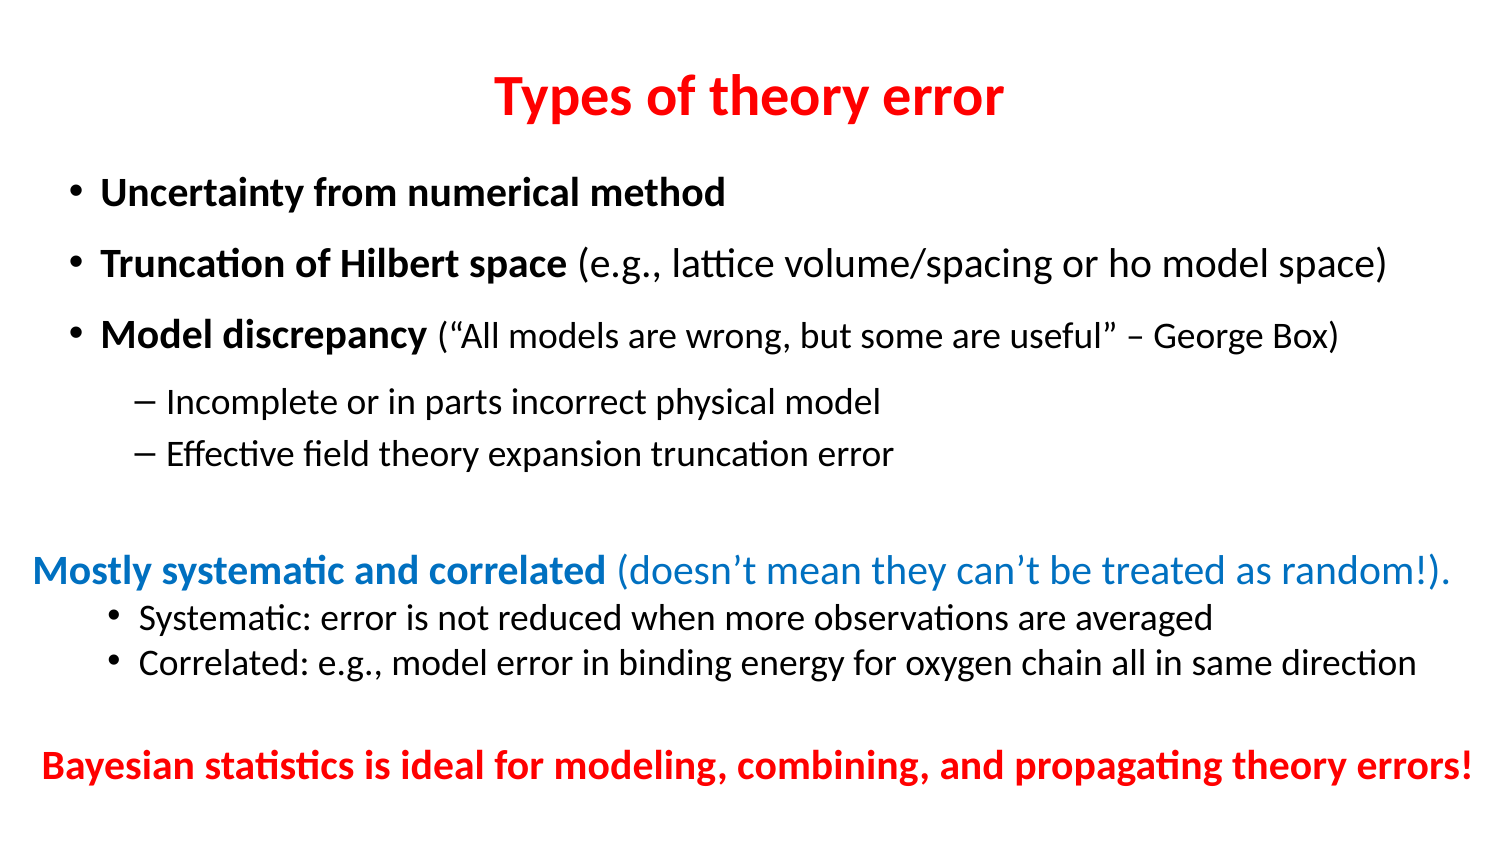

# Types of theory error
Uncertainty from numerical method
Truncation of Hilbert space (e.g., lattice volume/spacing or ho model space)
Model discrepancy (“All models are wrong, but some are useful” – George Box)
Incomplete or in parts incorrect physical model
Effective field theory expansion truncation error
Mostly systematic and correlated (doesn’t mean they can’t be treated as random!).
Systematic: error is not reduced when more observations are averaged
Correlated: e.g., model error in binding energy for oxygen chain all in same direction
Bayesian statistics is ideal for modeling, combining, and propagating theory errors!